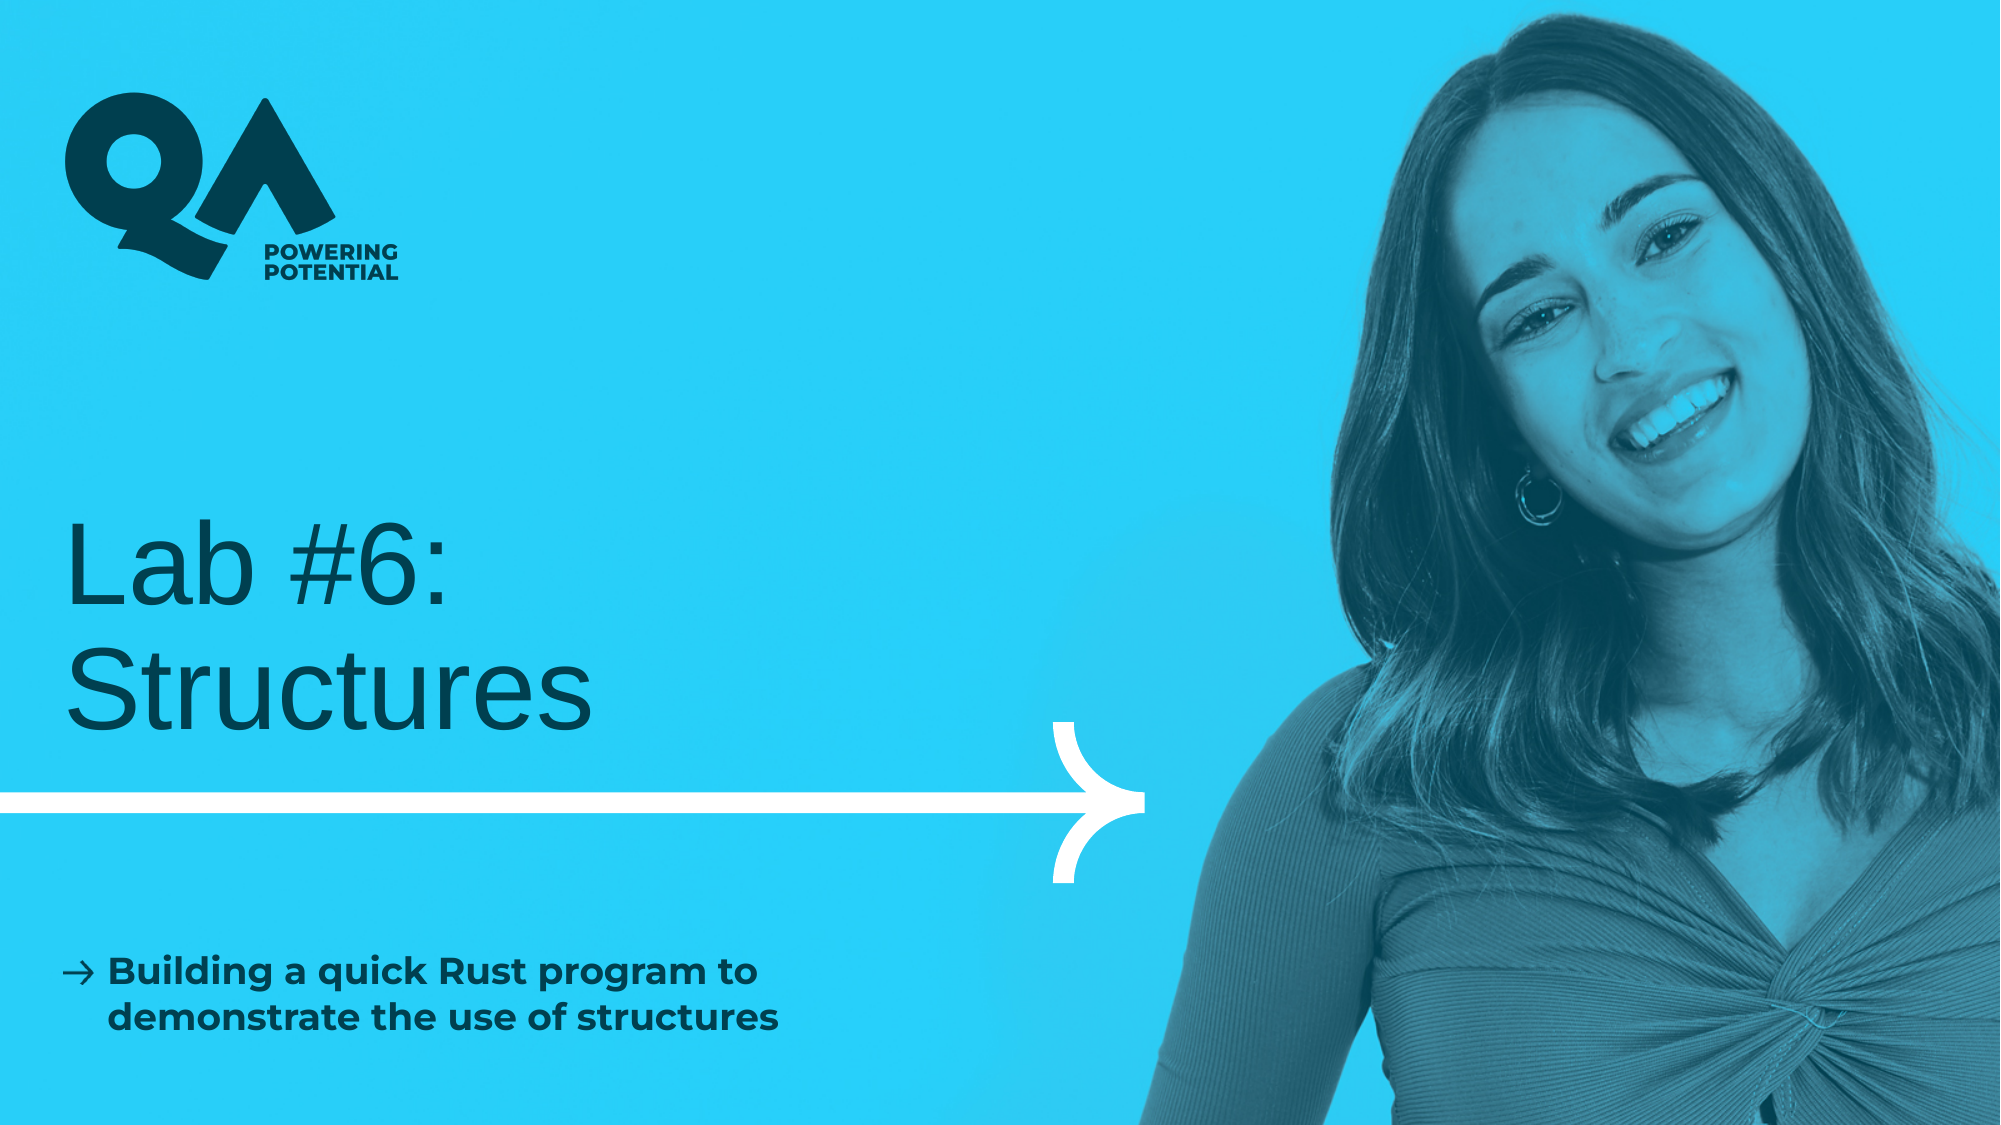

# Lab #6: Structures
Building a quick Rust program to demonstrate the use of structures